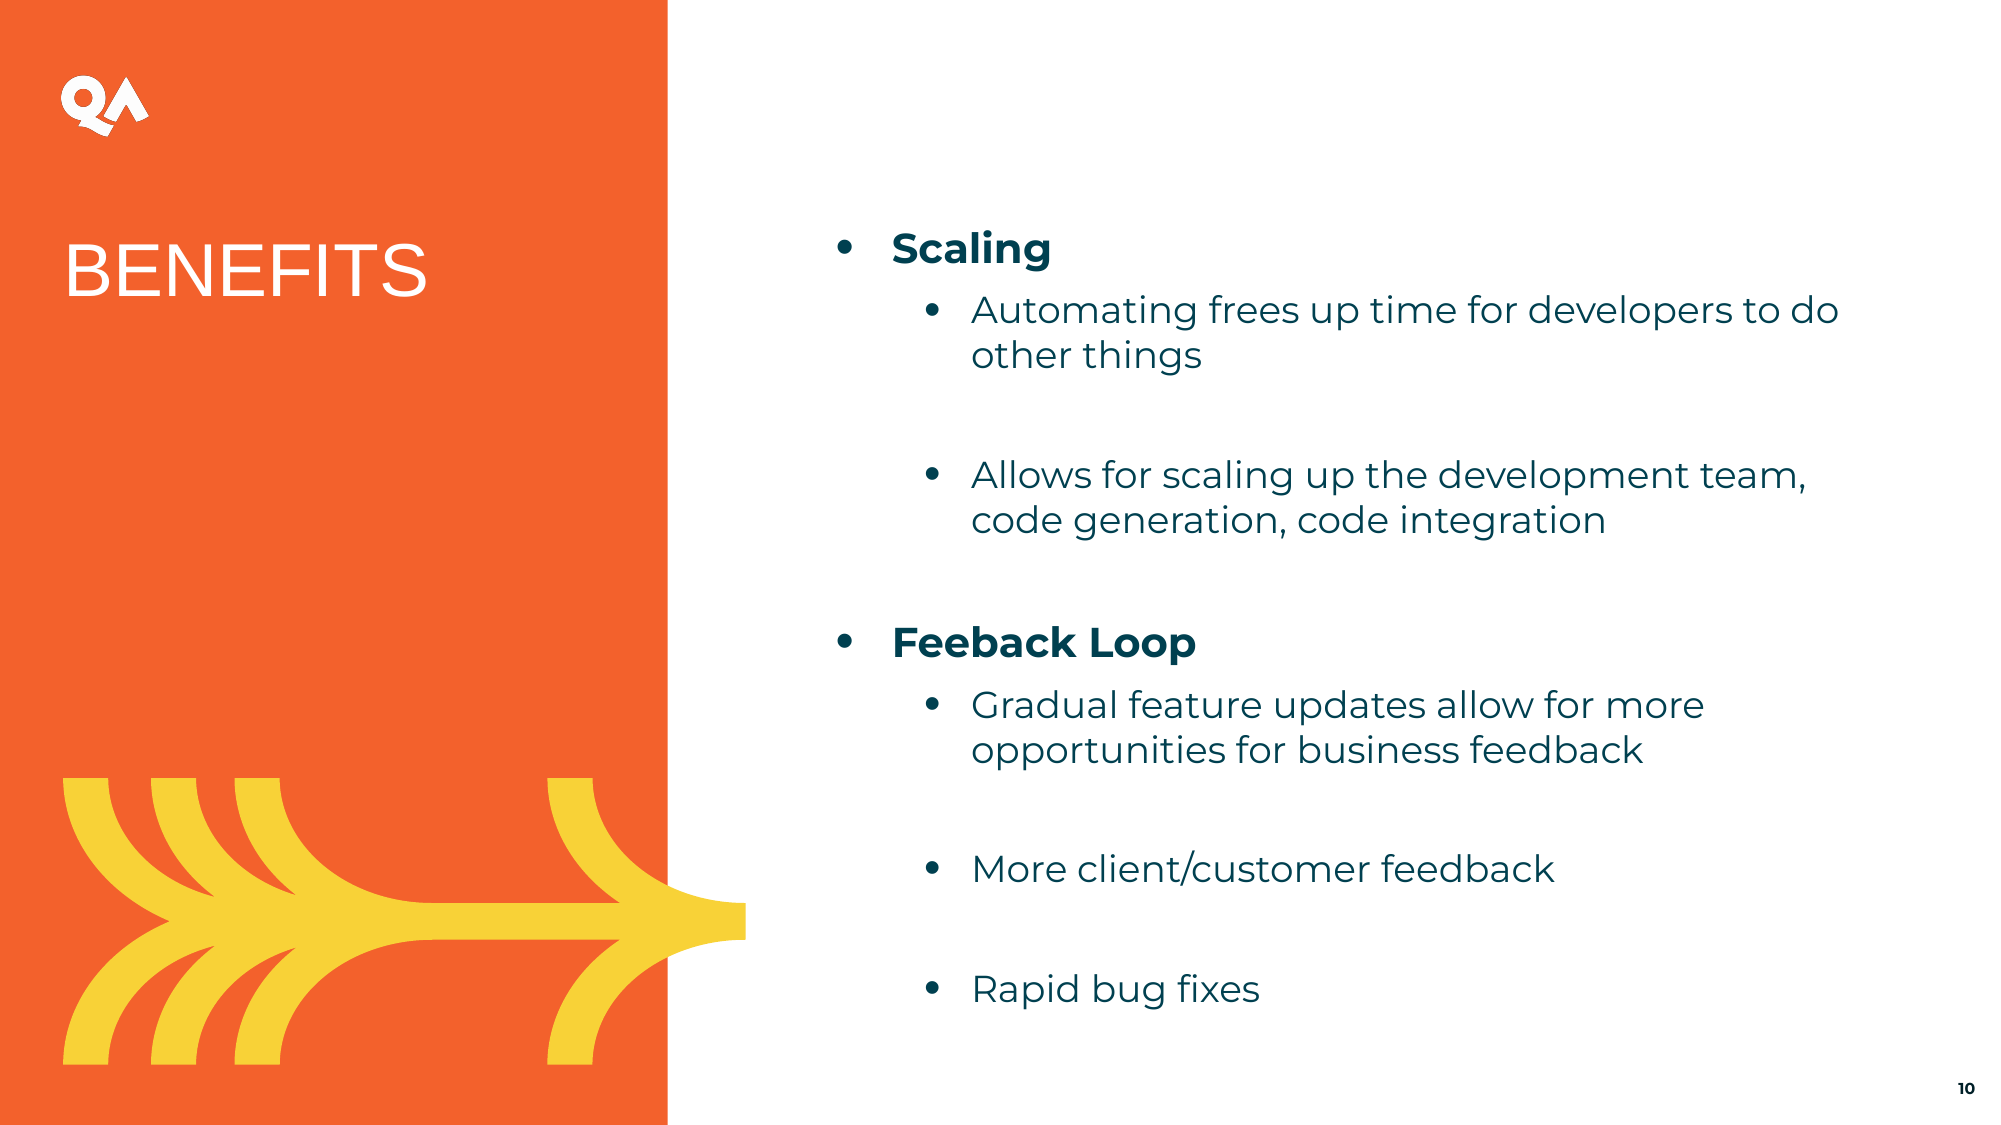

Benefits
Scaling

Automating frees up time for developers to do other things

Allows for scaling up the development team,
code generation, code integration

Feeback Loop

Gradual feature updates allow for more opportunities for business feedback

More client/customer feedback

Rapid bug fixes

10